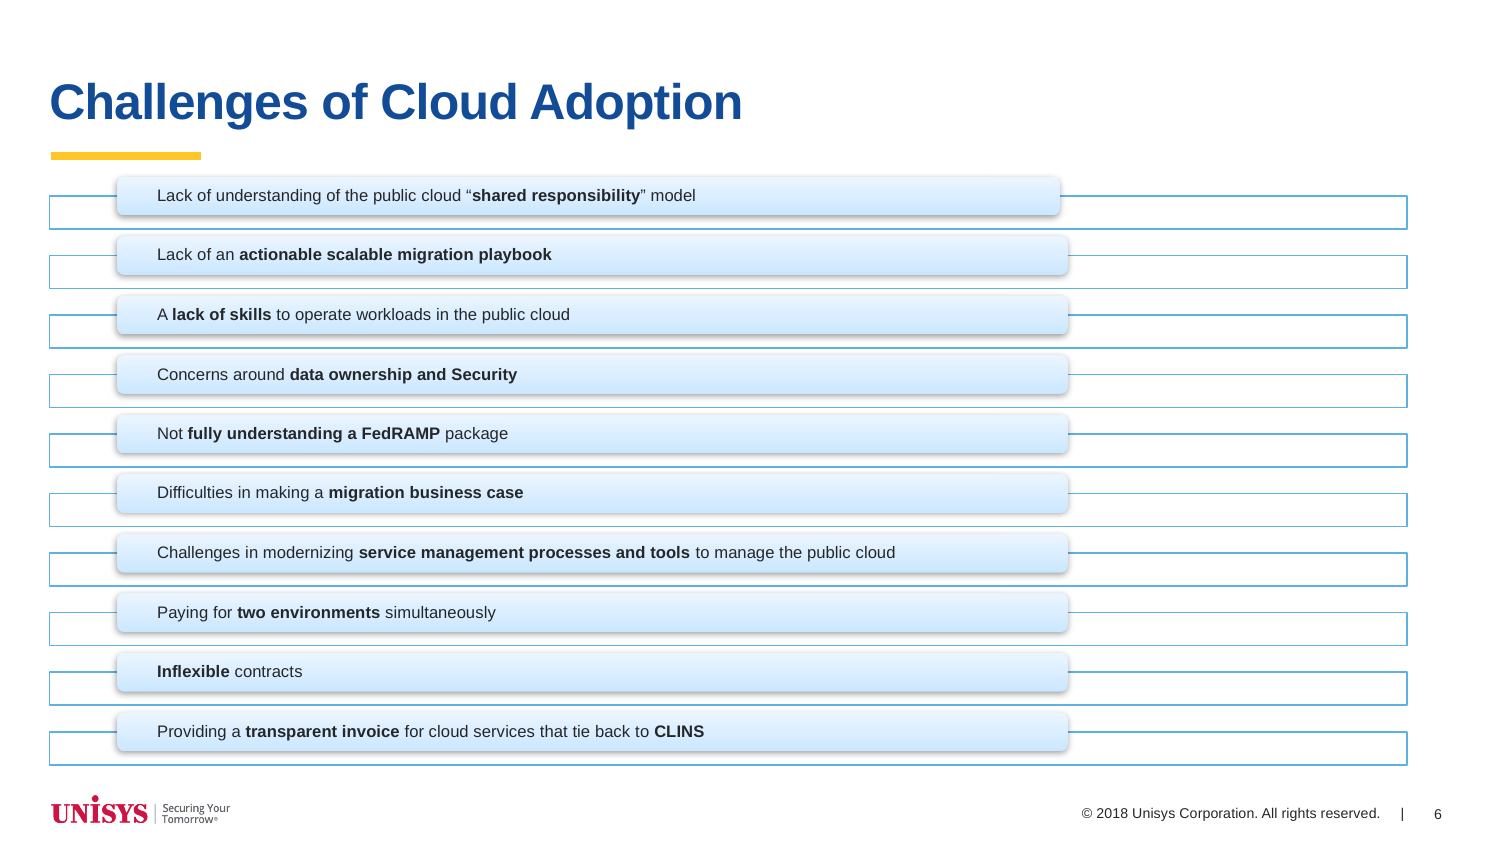

# Challenges of Cloud Adoption
Lack of understanding of the public cloud “shared responsibility” model
Lack of an actionable scalable migration playbook
A lack of skills to operate workloads in the public cloud
Concerns around data ownership and Security
Not fully understanding a FedRAMP package
Difficulties in making a migration business case
Challenges in modernizing service management processes and tools to manage the public cloud
Paying for two environments simultaneously
Inflexible contracts
Providing a transparent invoice for cloud services that tie back to CLINS